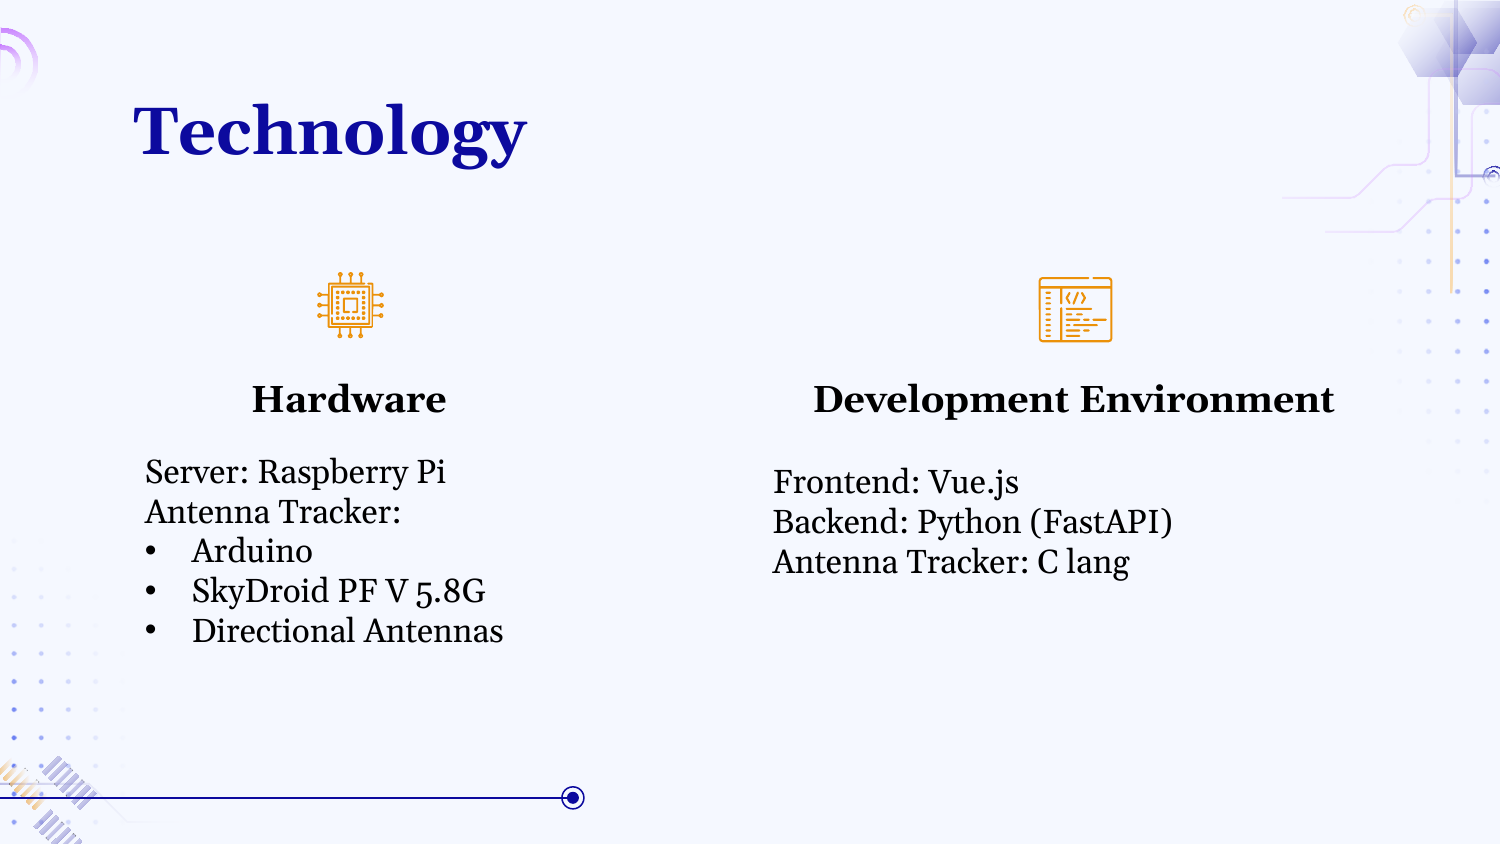

# Technology

Hardware
Development Environment
Server: Raspberry Pi
Antenna Tracker:
Arduino
SkyDroid PF V 5.8G
Directional Antennas
Frontend: Vue.js
Backend: Python (FastAPI)
Antenna Tracker: C lang